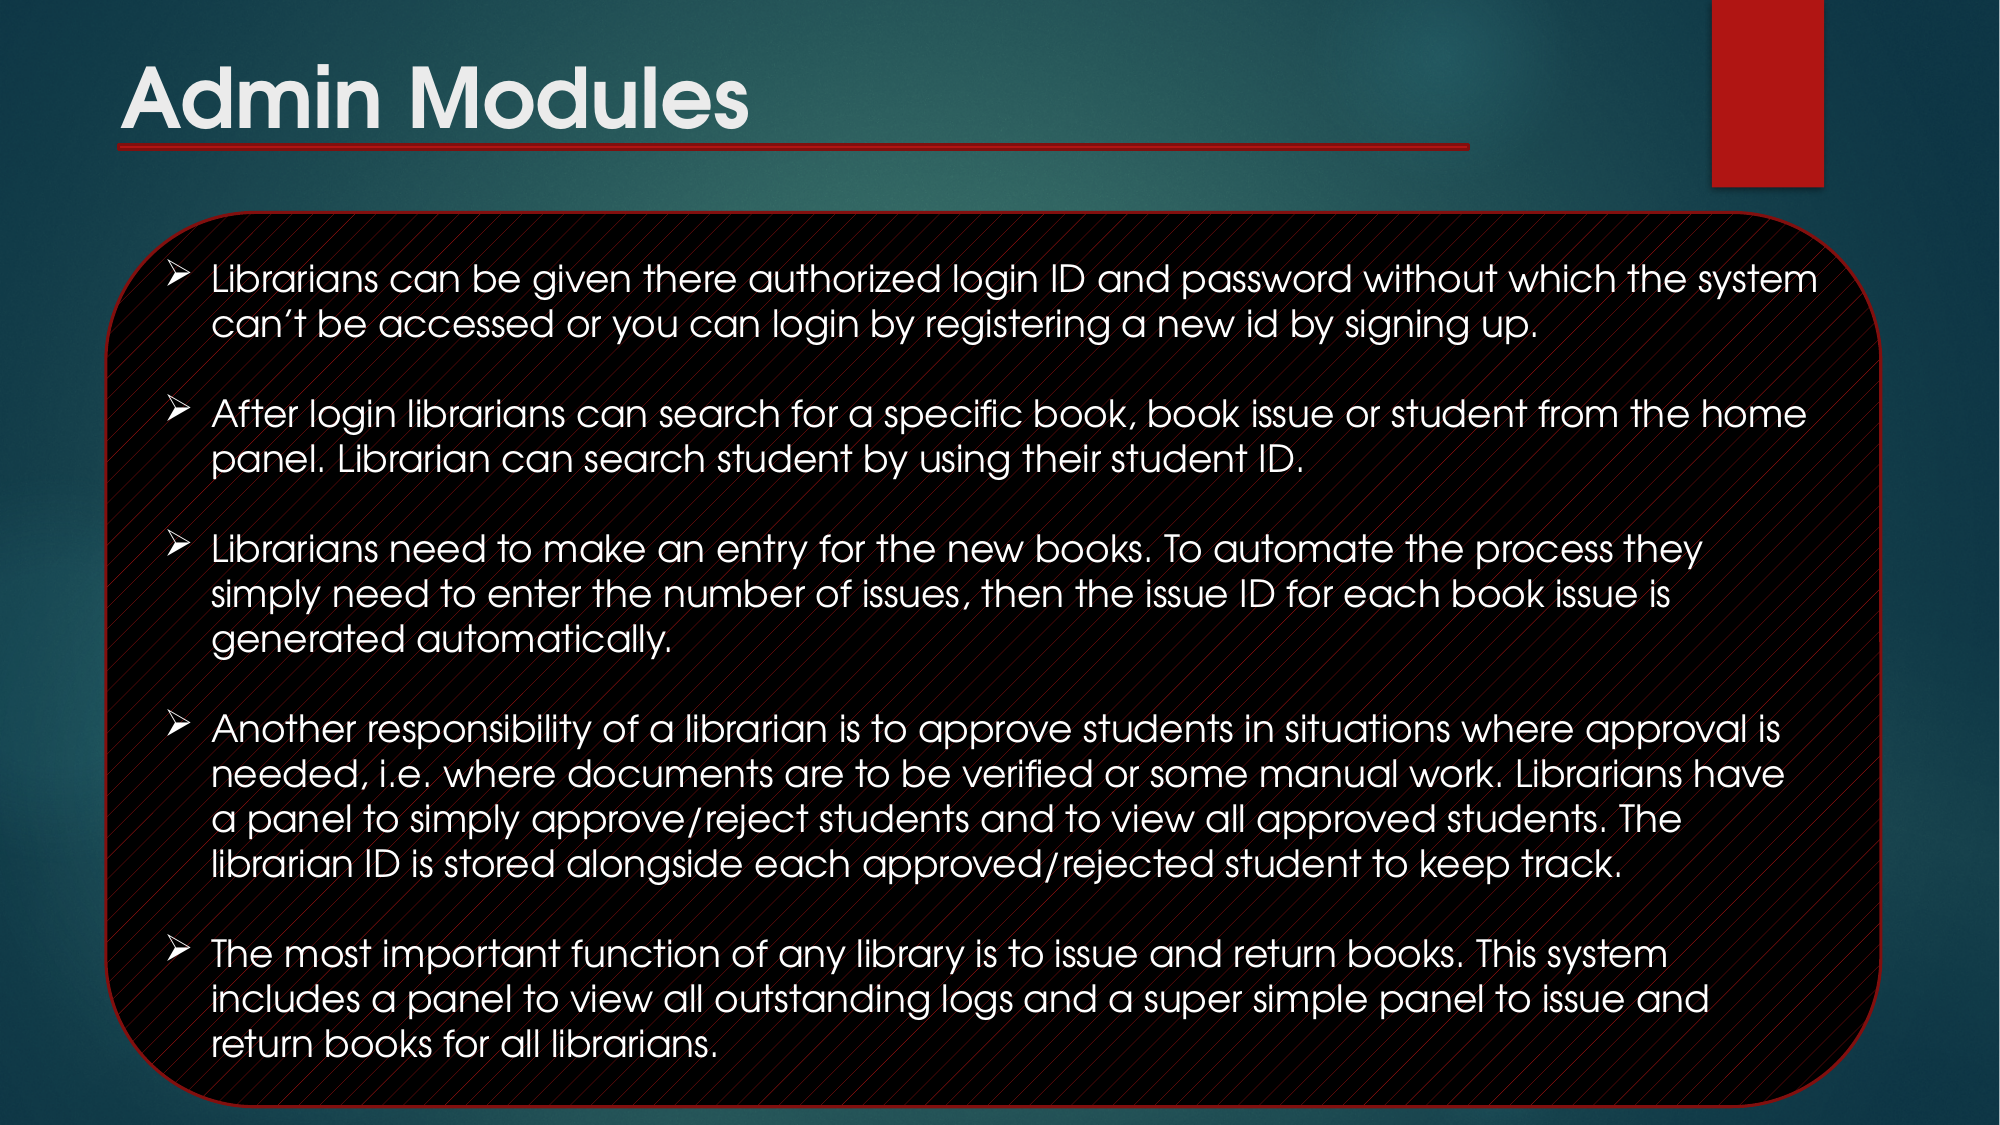

Admin Modules

Librarians can be given there authorized login ID and password without which the system can’t be accessed or you can login by registering a new id by signing up.

After login librarians can search for a specific book, book issue or student from the home panel. Librarian can search student by using their student ID.

Librarians need to make an entry for the new books. To automate the process they simply need to enter the number of issues, then the issue ID for each book issue is generated automatically.

Another responsibility of a librarian is to approve students in situations where approval is needed, i.e. where documents are to be verified or some manual work. Librarians have a panel to simply approve/reject students and to view all approved students. The librarian ID is stored alongside each approved/rejected student to keep track.

The most important function of any library is to issue and return books. This system includes a panel to view all outstanding logs and a super simple panel to issue and return books for all librarians.